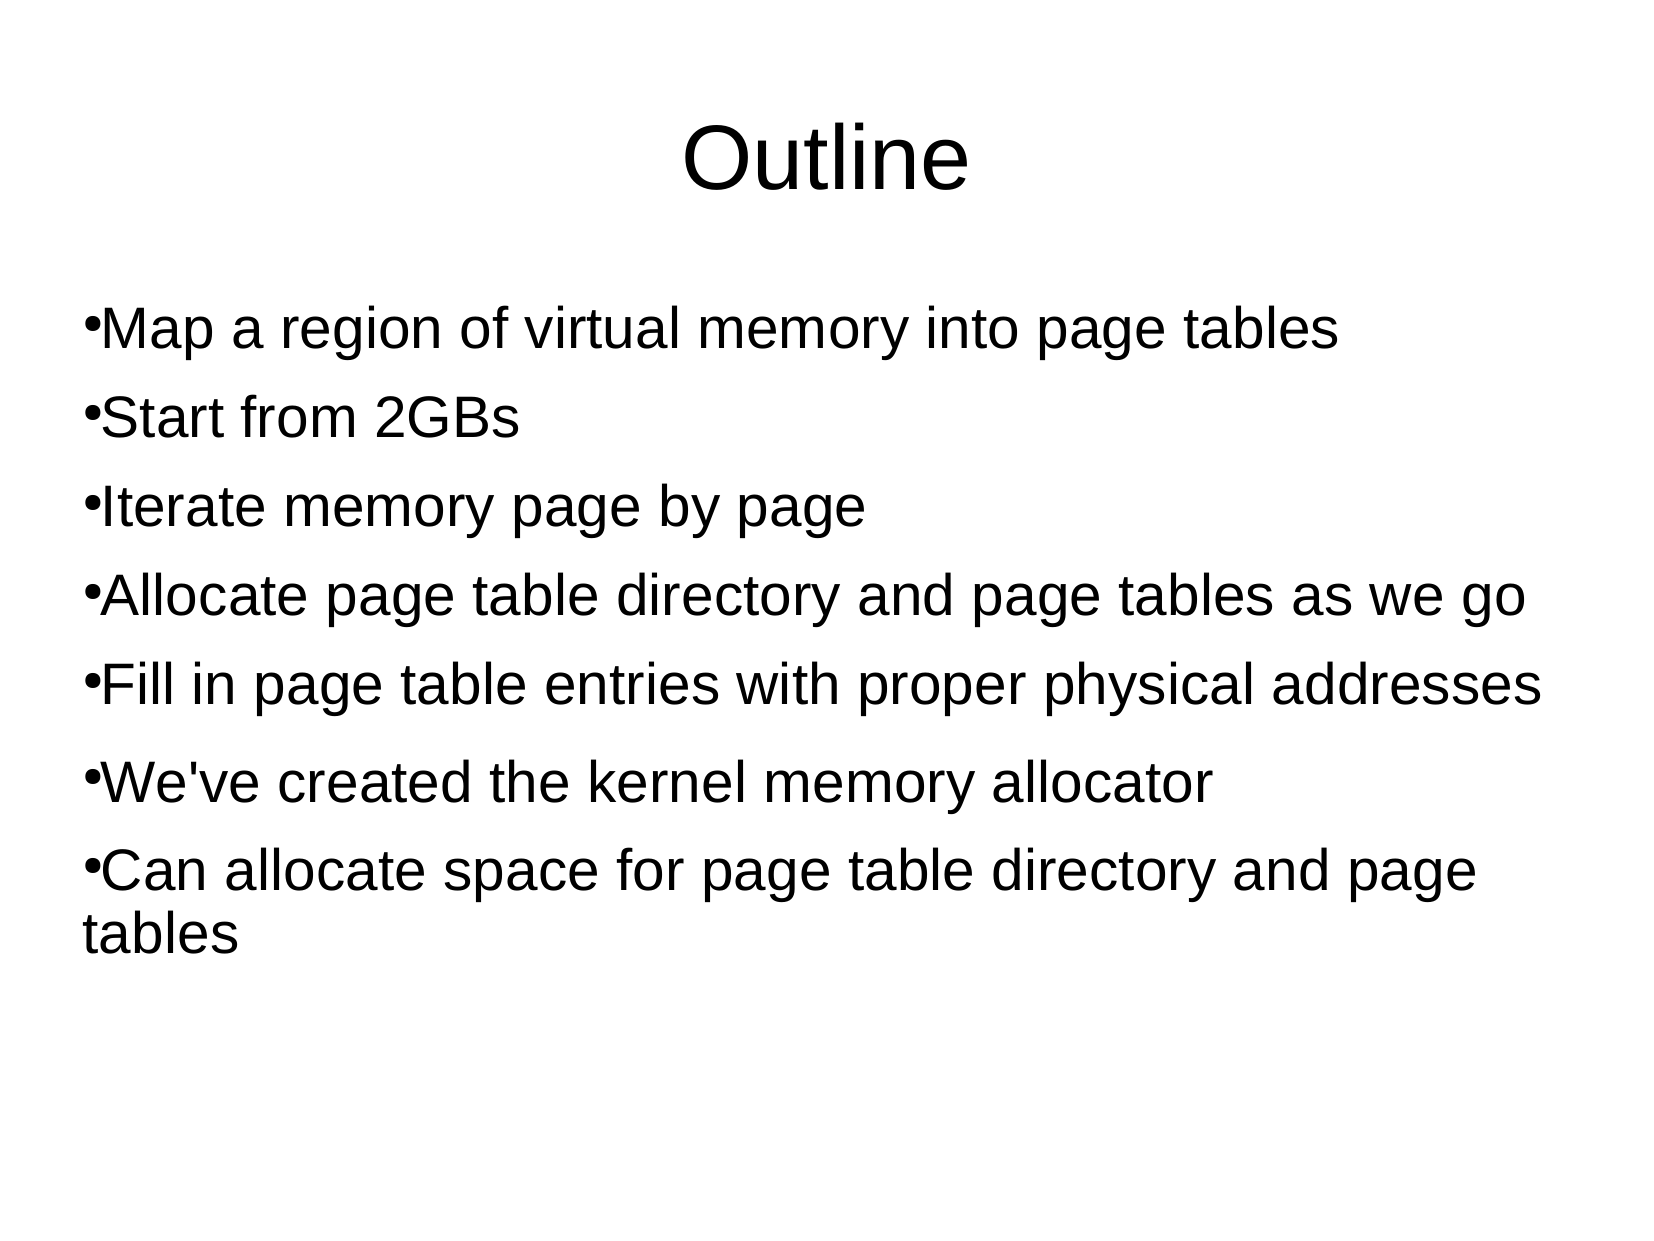

Outline
Map a region of virtual memory into page tables
Start from 2GBs
Iterate memory page by page
Allocate page table directory and page tables as we go
Fill in page table entries with proper physical addresses
We've created the kernel memory allocator
Can allocate space for page table directory and page tables